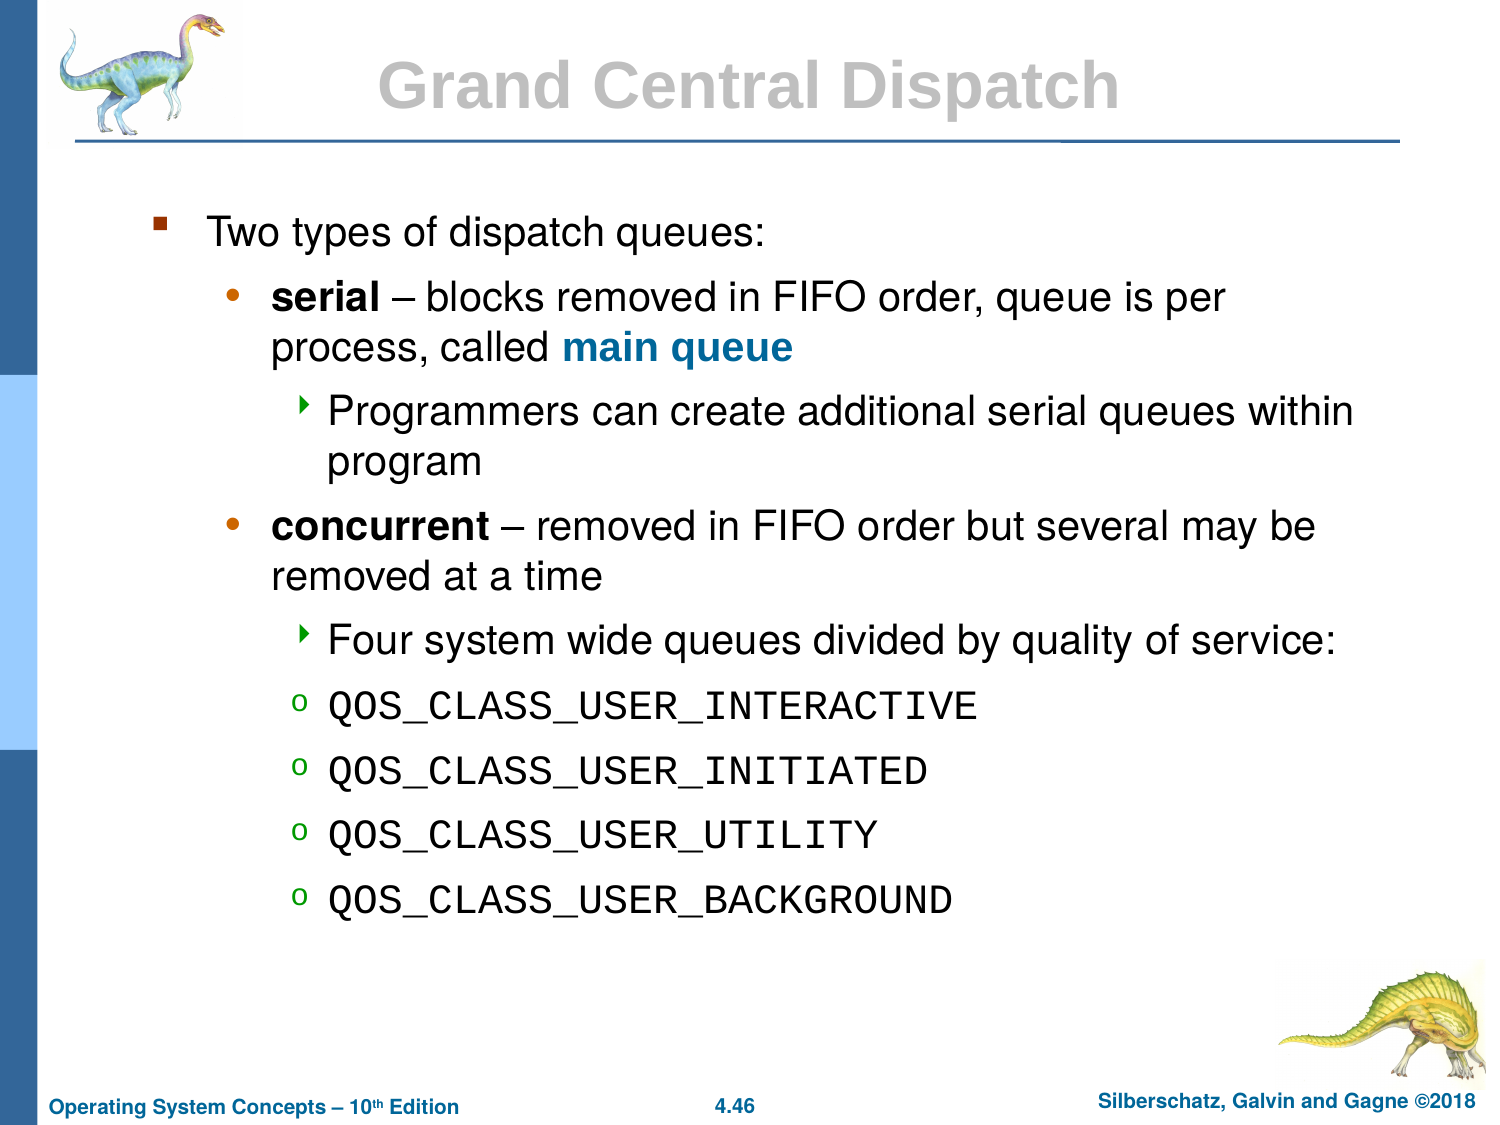

# Grand Central Dispatch
Two types of dispatch queues:
serial – blocks removed in FIFO order, queue is per process, called main queue
Programmers can create additional serial queues within program
concurrent – removed in FIFO order but several may be removed at a time
Four system wide queues divided by quality of service:
QOS_CLASS_USER_INTERACTIVE
QOS_CLASS_USER_INITIATED
QOS_CLASS_USER_UTILITY
QOS_CLASS_USER_BACKGROUND